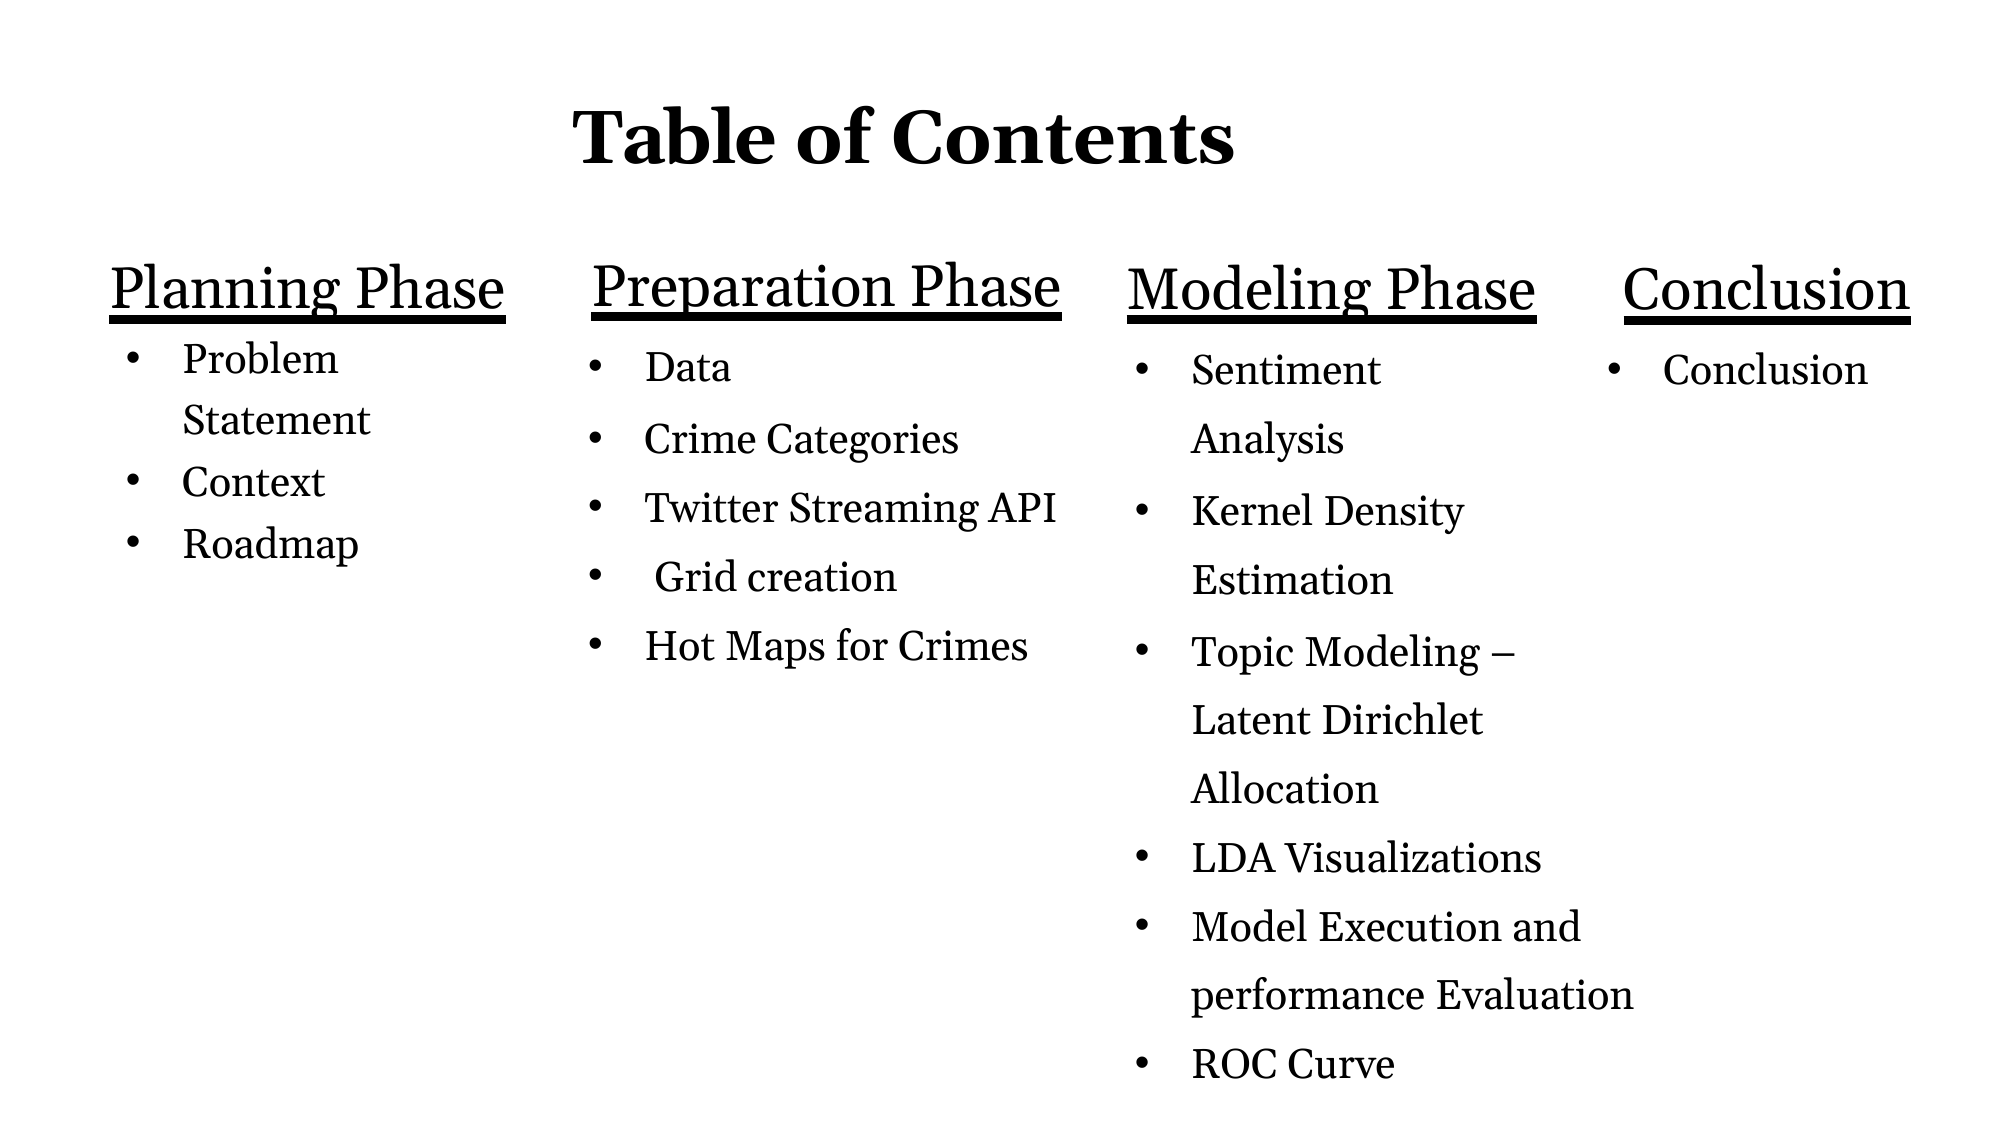

# Table of Contents
     Preparation Phase
Data
Crime Categories
Twitter Streaming API
 Grid creation
Hot Maps for Crimes
      Planning Phase
Problem Statement
Context
Roadmap
   Modeling Phase
Sentiment Analysis
Kernel Density Estimation
Topic Modeling – Latent Dirichlet Allocation
LDA Visualizations
Model Execution and performance Evaluation
ROC Curve
Conclusion
Conclusion